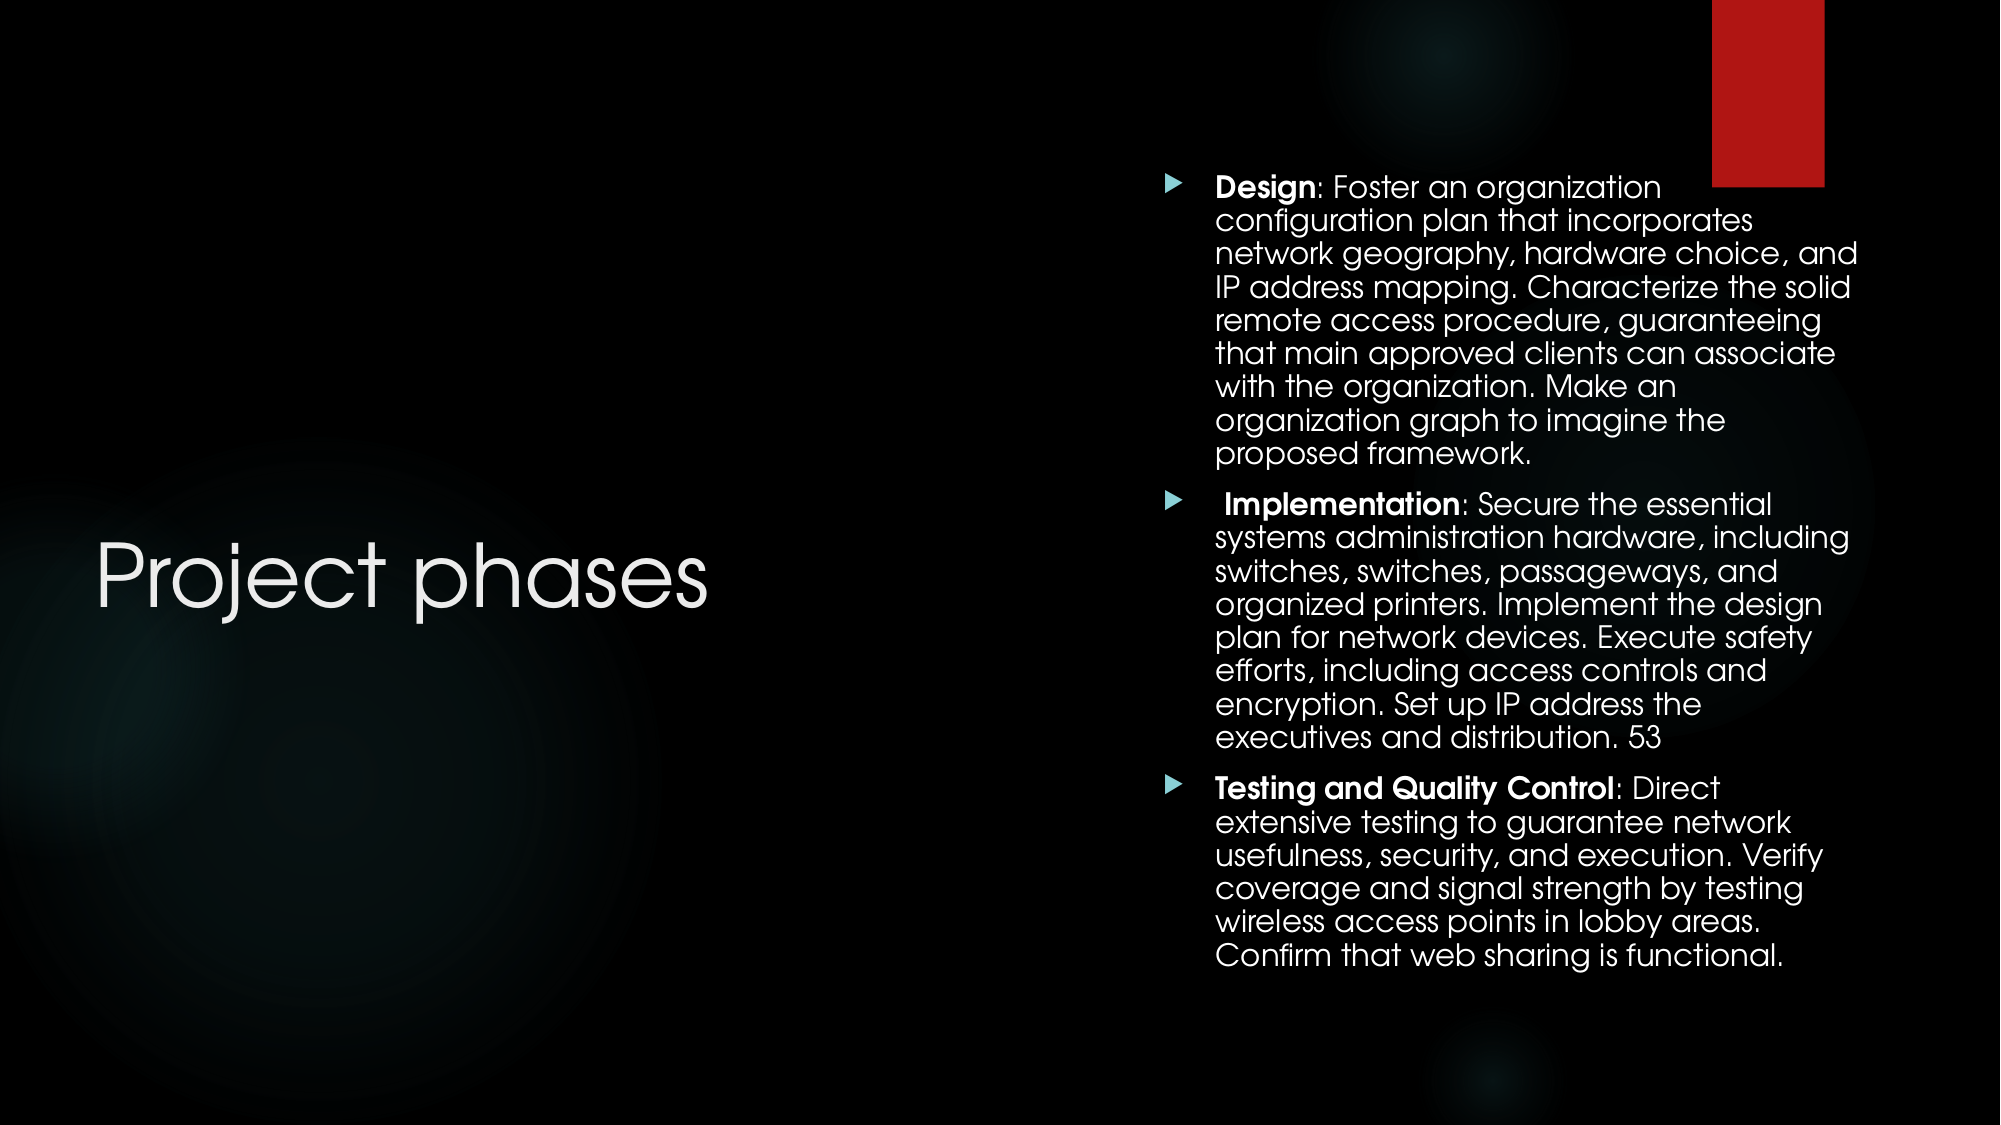

# Project phases
Design: Foster an organization configuration plan that incorporates network geography, hardware choice, and IP address mapping. Characterize the solid remote access procedure, guaranteeing that main approved clients can associate with the organization. Make an organization graph to imagine the proposed framework.
 Implementation: Secure the essential systems administration hardware, including switches, switches, passageways, and organized printers. Implement the design plan for network devices. Execute safety efforts, including access controls and encryption. Set up IP address the executives and distribution. 53
Testing and Quality Control: Direct extensive testing to guarantee network usefulness, security, and execution. Verify coverage and signal strength by testing wireless access points in lobby areas. Confirm that web sharing is functional.